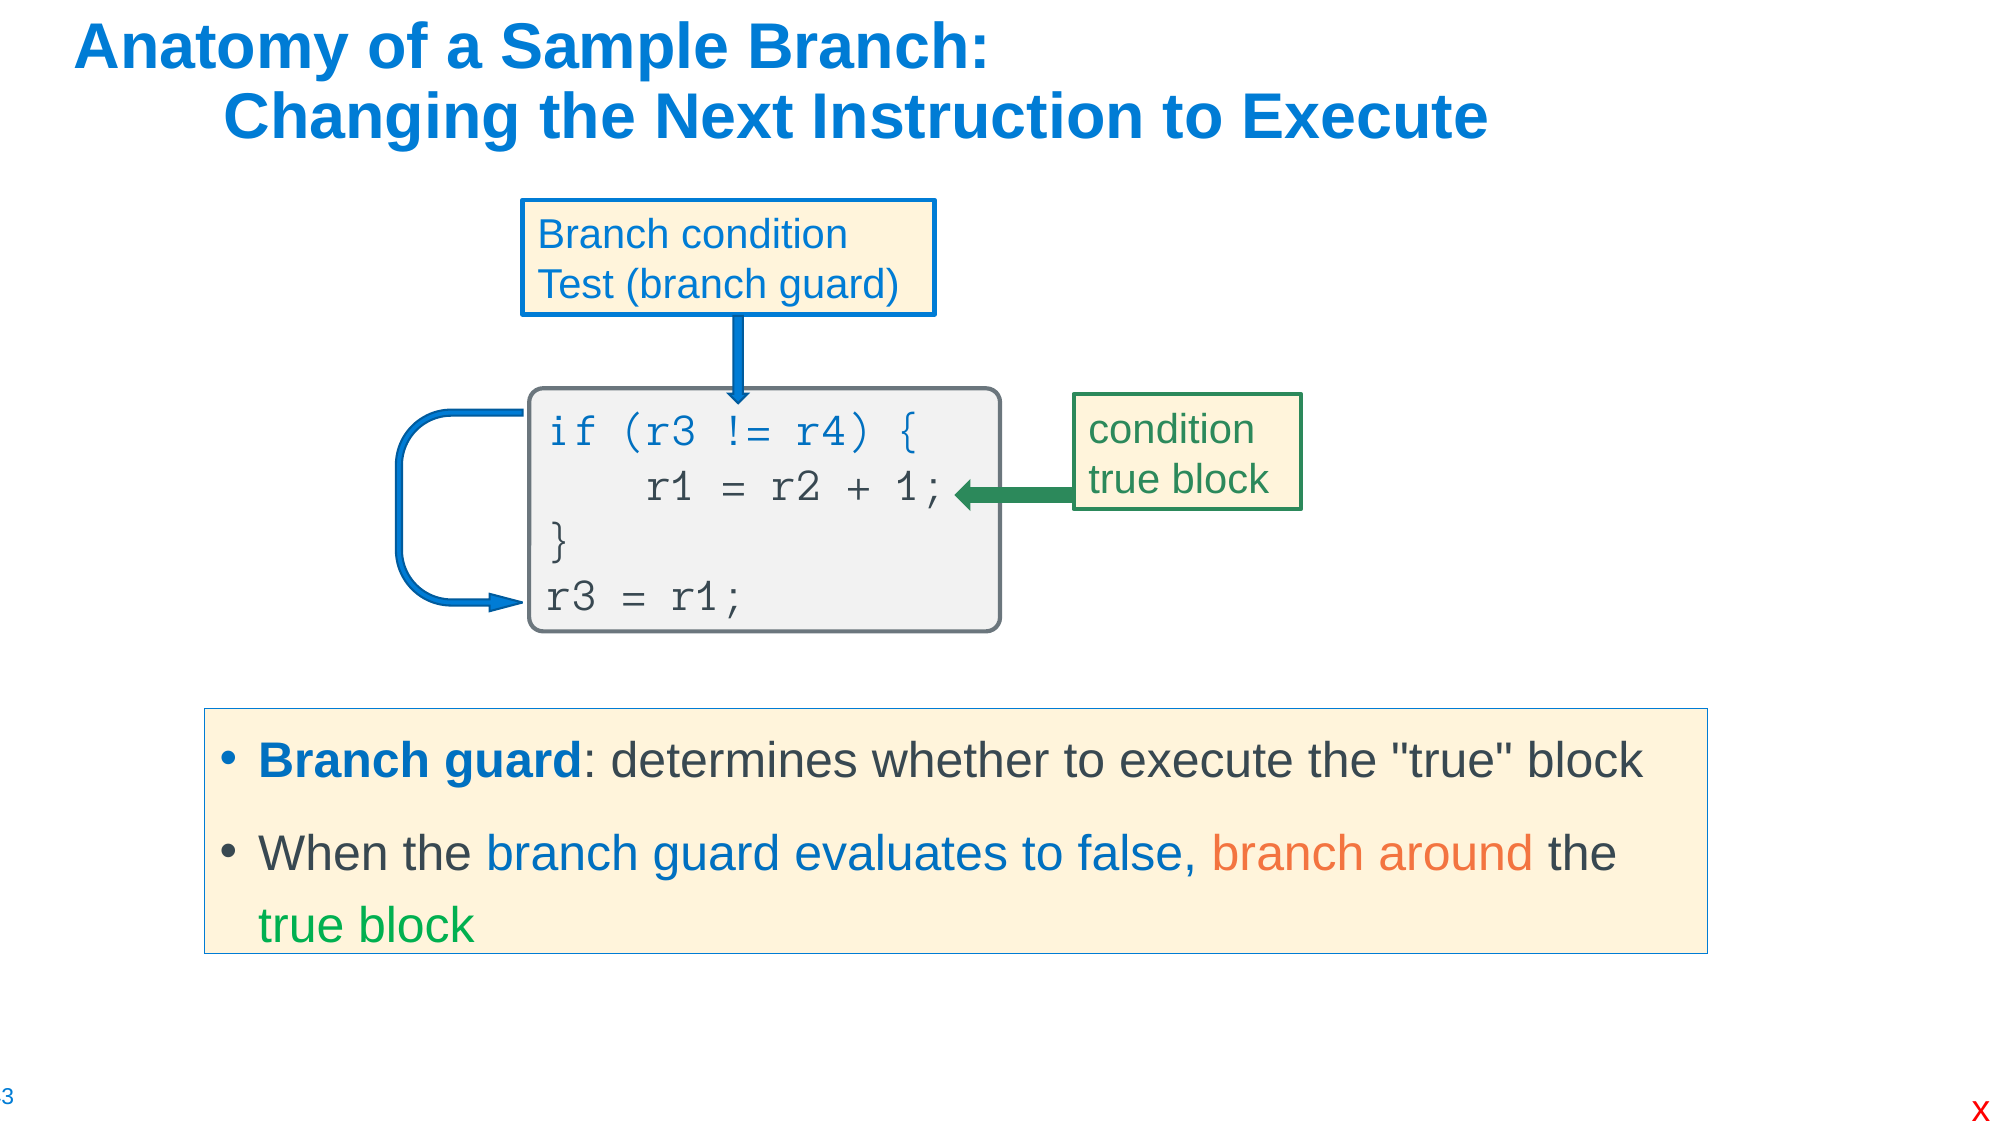

# Anatomy of a Sample Branch: Changing the Next Instruction to Execute
Branch condition
Test (branch guard)

if (r3 != r4) {
    r1 = r2 + 1;
}
r3 = r1;
condition true block

Branch guard: determines whether to execute the "true" block
When the branch guard evaluates to false, branch around the true block
x